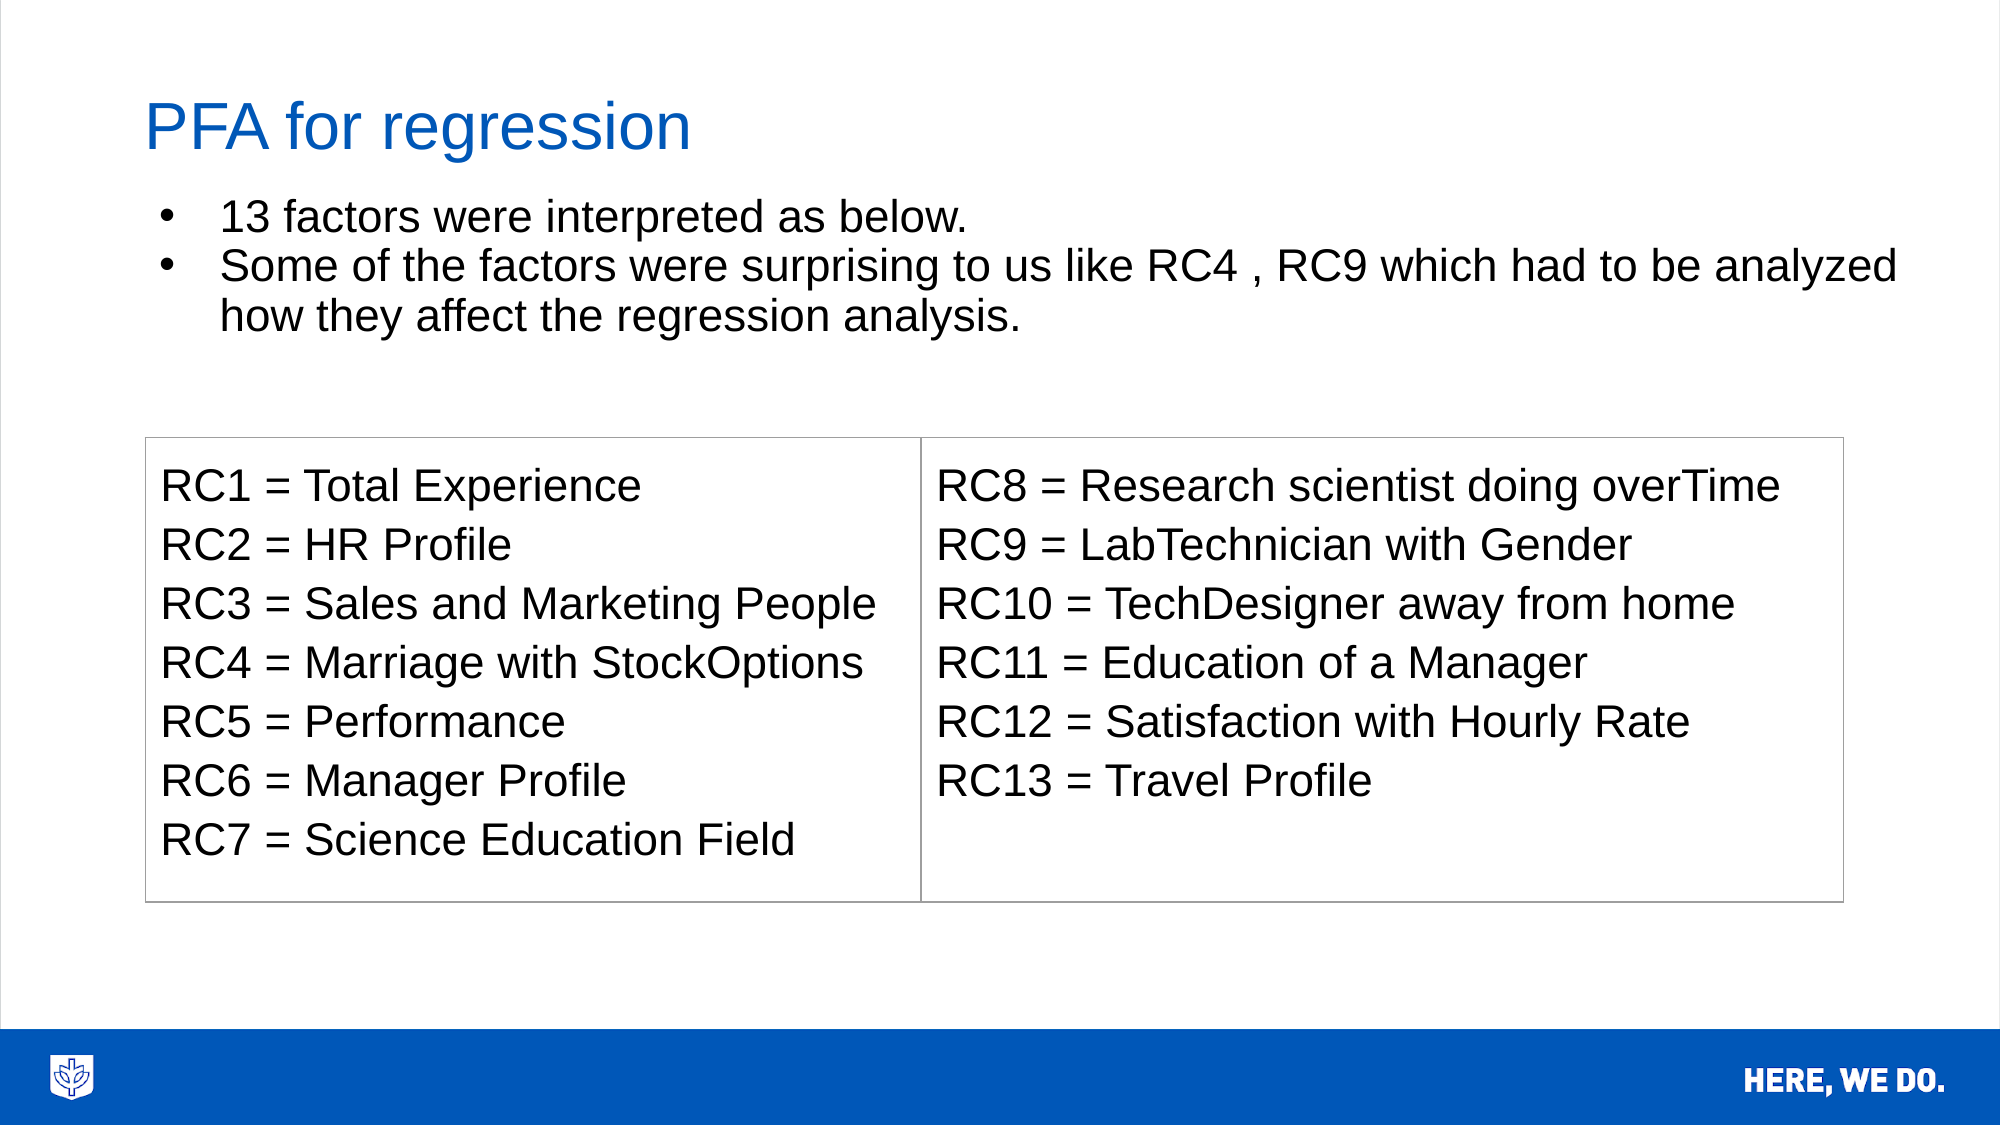

# PFA for regression
13 factors were interpreted as below.
Some of the factors were surprising to us like RC4 , RC9 which had to be analyzed how they affect the regression analysis.
| RC1 = Total Experience RC2 = HR Profile RC3 = Sales and Marketing People RC4 = Marriage with StockOptions RC5 = Performance RC6 = Manager Profile RC7 = Science Education Field | RC8 = Research scientist doing overTime RC9 = LabTechnician with Gender RC10 = TechDesigner away from home RC11 = Education of a Manager RC12 = Satisfaction with Hourly Rate RC13 = Travel Profile |
| --- | --- |